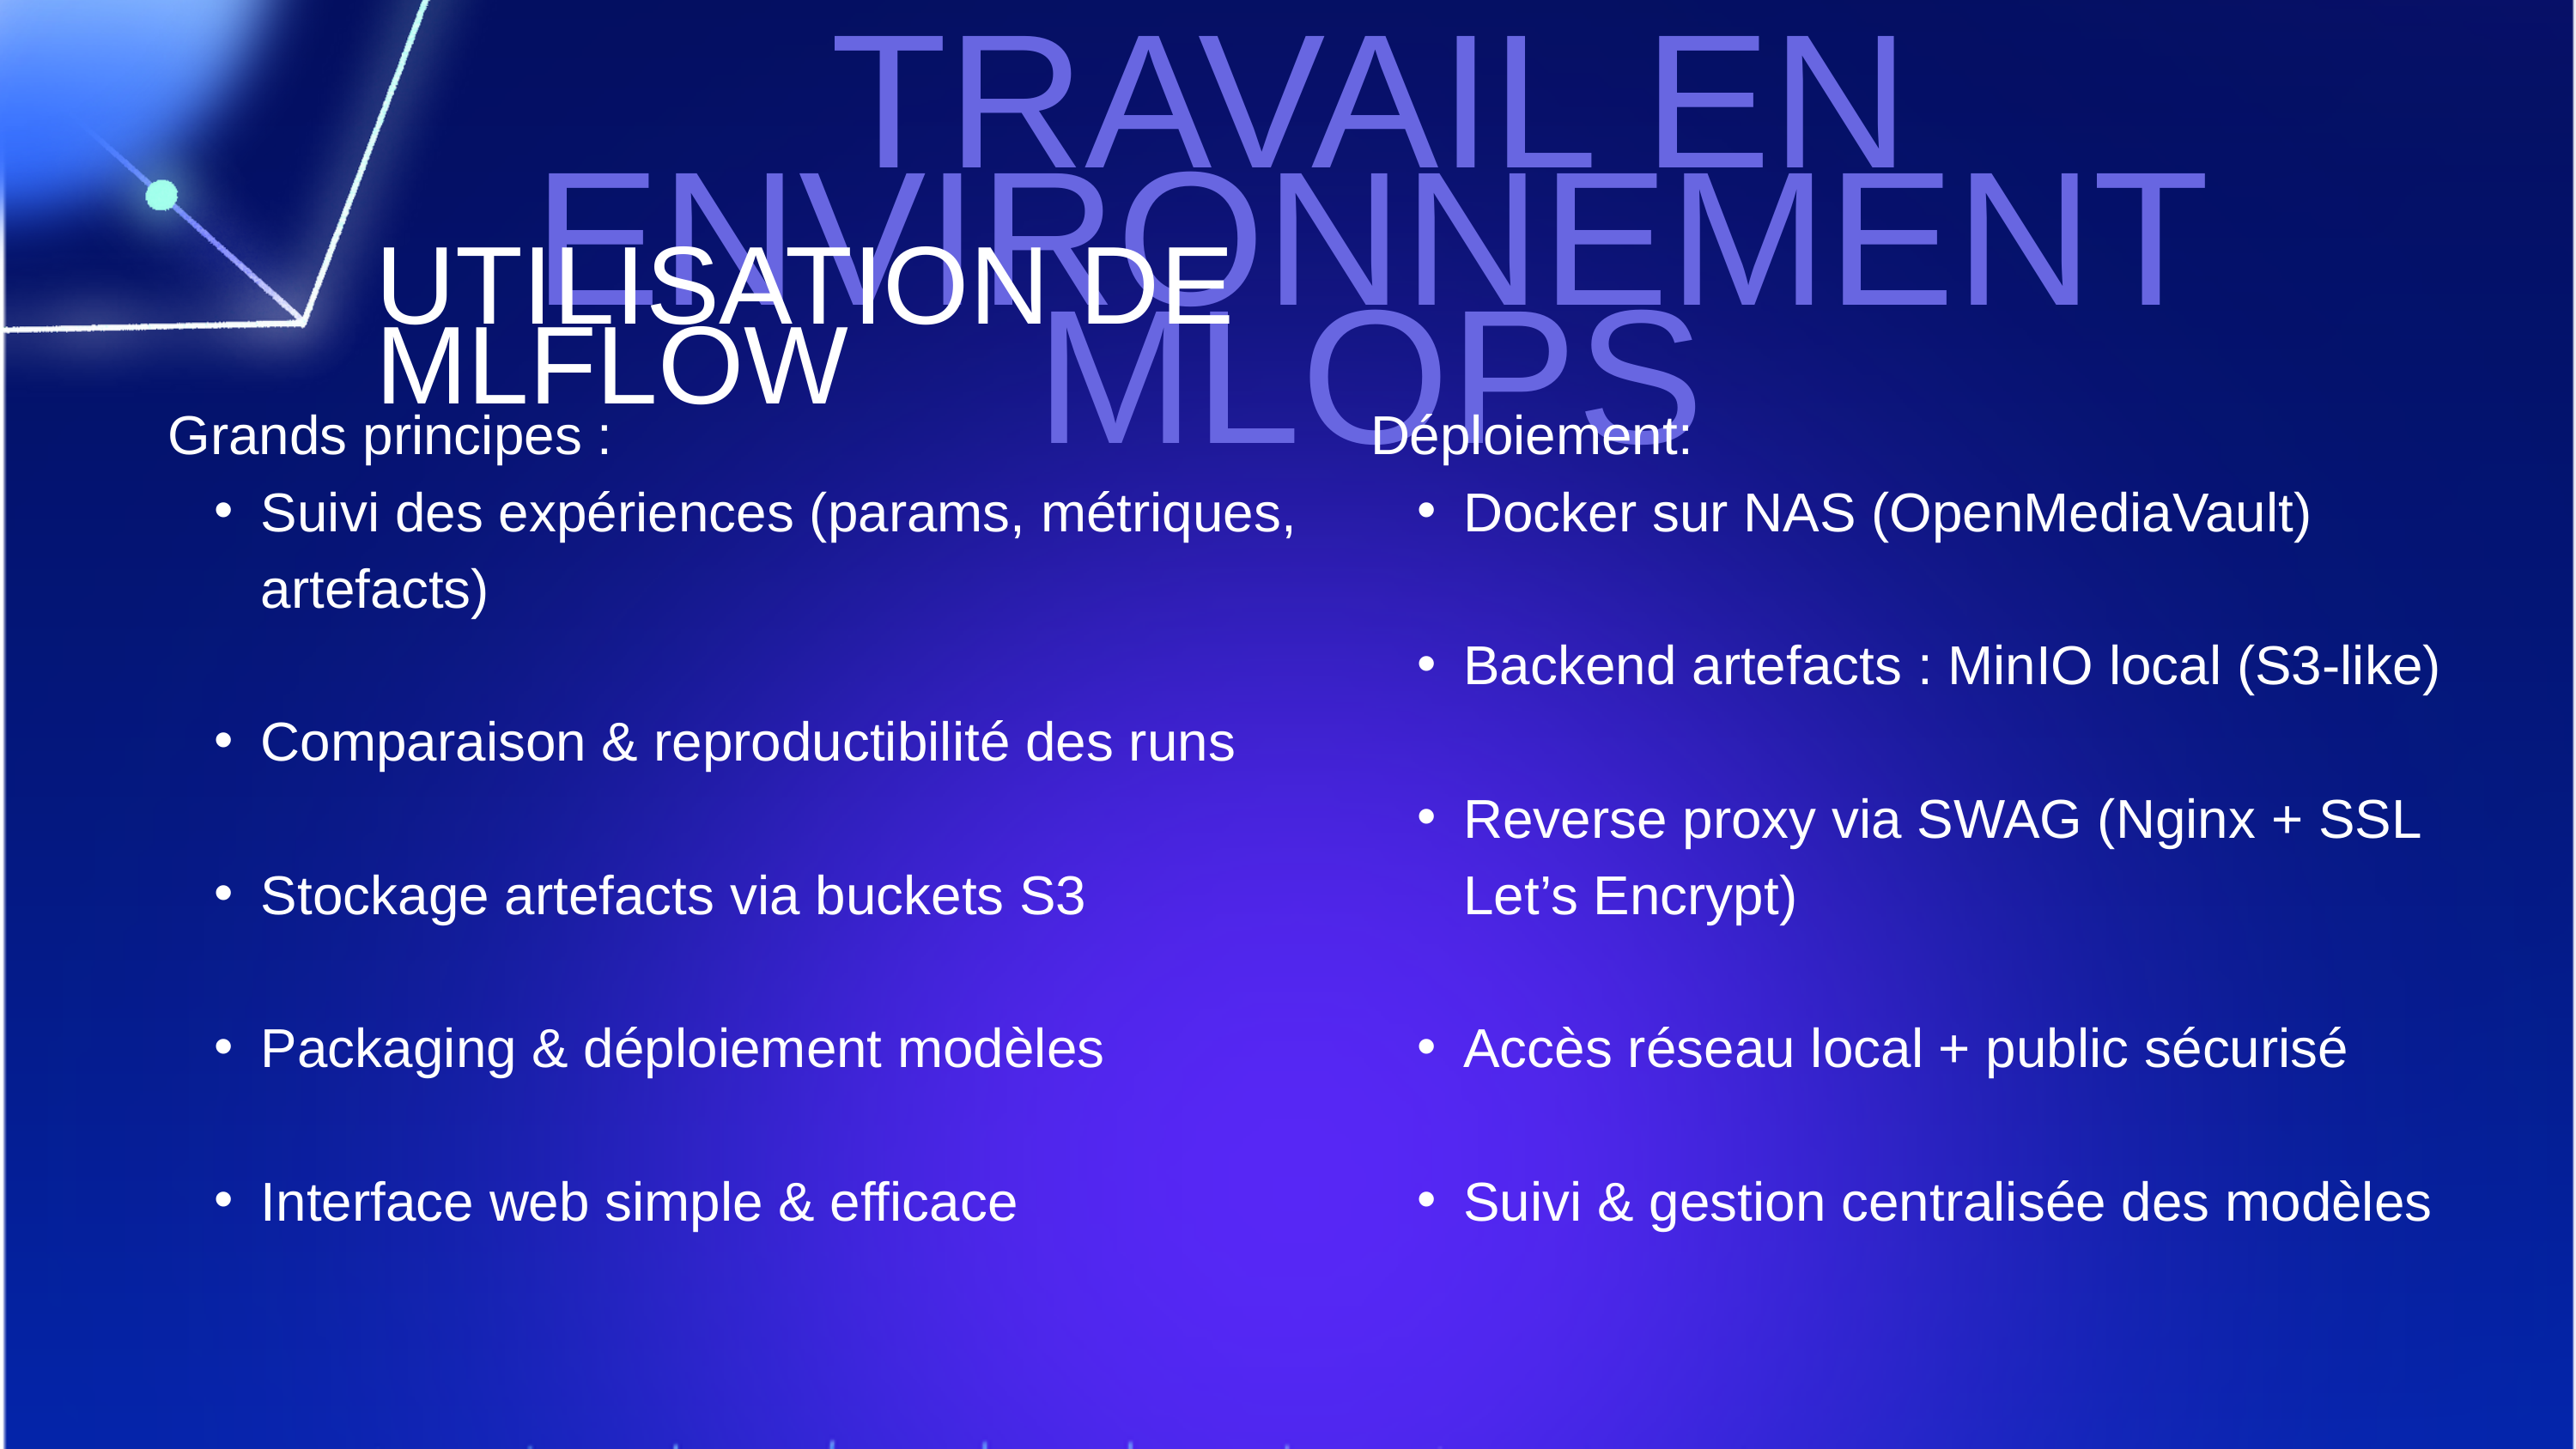

TRAVAIL EN ENVIRONNEMENT MLOPS
UTILISATION DE MLFLOW
Grands principes :
Suivi des expériences (params, métriques, artefacts)

Comparaison & reproductibilité des runs

Stockage artefacts via buckets S3

Packaging & déploiement modèles

Interface web simple & efficace
Déploiement:
Docker sur NAS (OpenMediaVault)

Backend artefacts : MinIO local (S3-like)

Reverse proxy via SWAG (Nginx + SSL Let’s Encrypt)

Accès réseau local + public sécurisé

Suivi & gestion centralisée des modèles